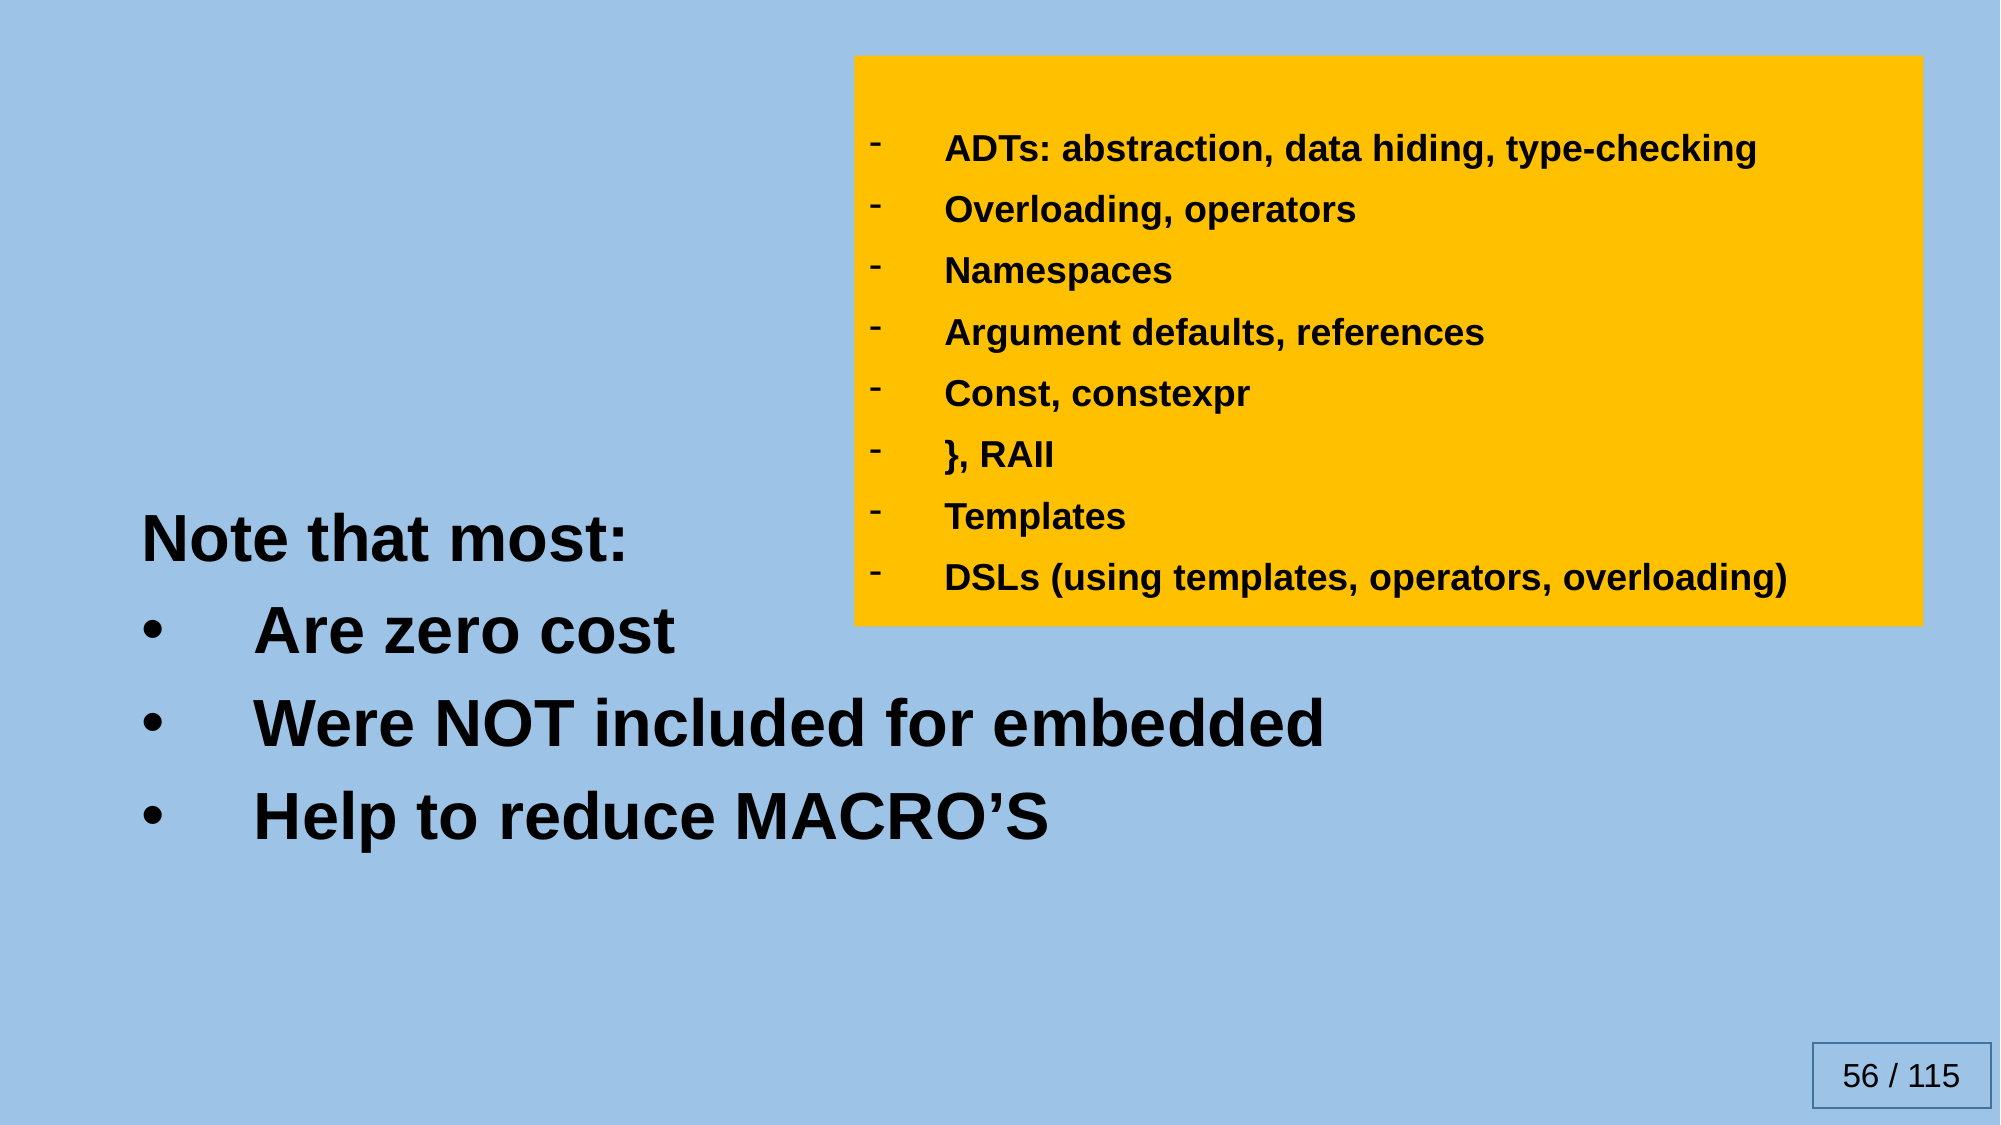

ADTs: abstraction, data hiding, type-checking
Overloading, operators
Namespaces
Argument defaults, references
Const, constexpr
}, RAII
Templates
DSLs (using templates, operators, overloading)

Note that most:
Are zero cost
Were NOT included for embedded
Help to reduce MACRO’S